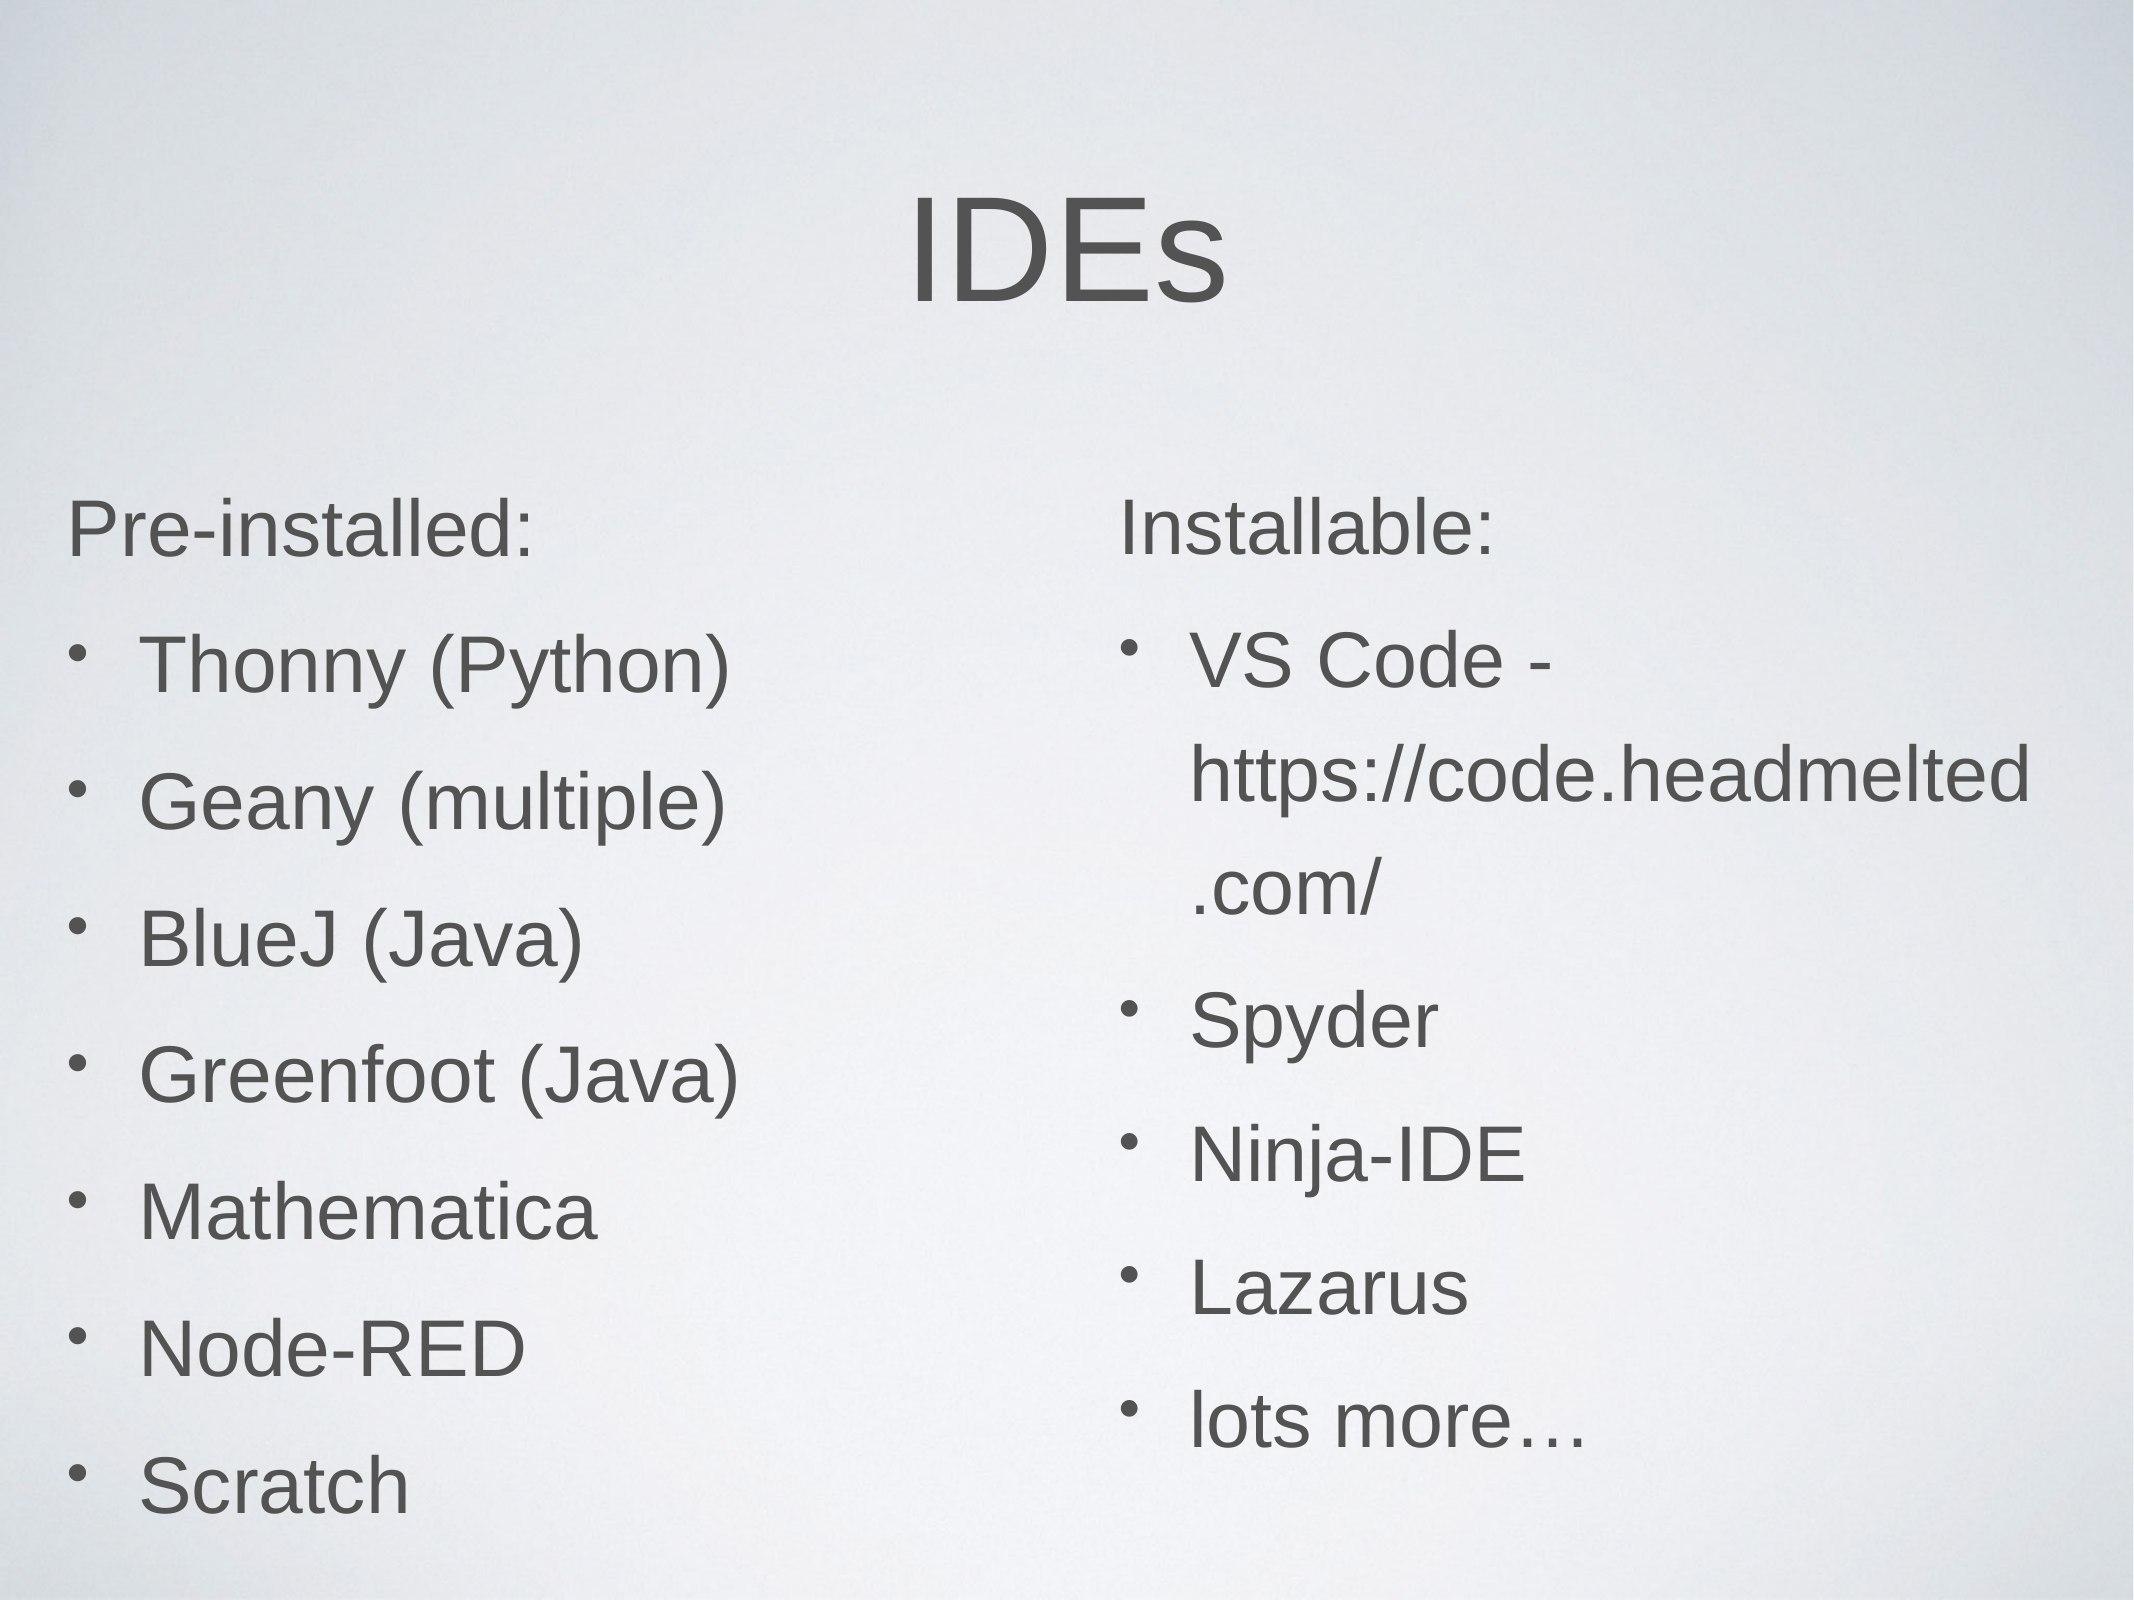

# IDEs
Pre-installed:
Thonny (Python)
Geany (multiple)
BlueJ (Java)
Greenfoot (Java)
Mathematica
Node-RED
Scratch
Installable:
VS Code - https://code.headmelted.com/
Spyder
Ninja-IDE
Lazarus
lots more…